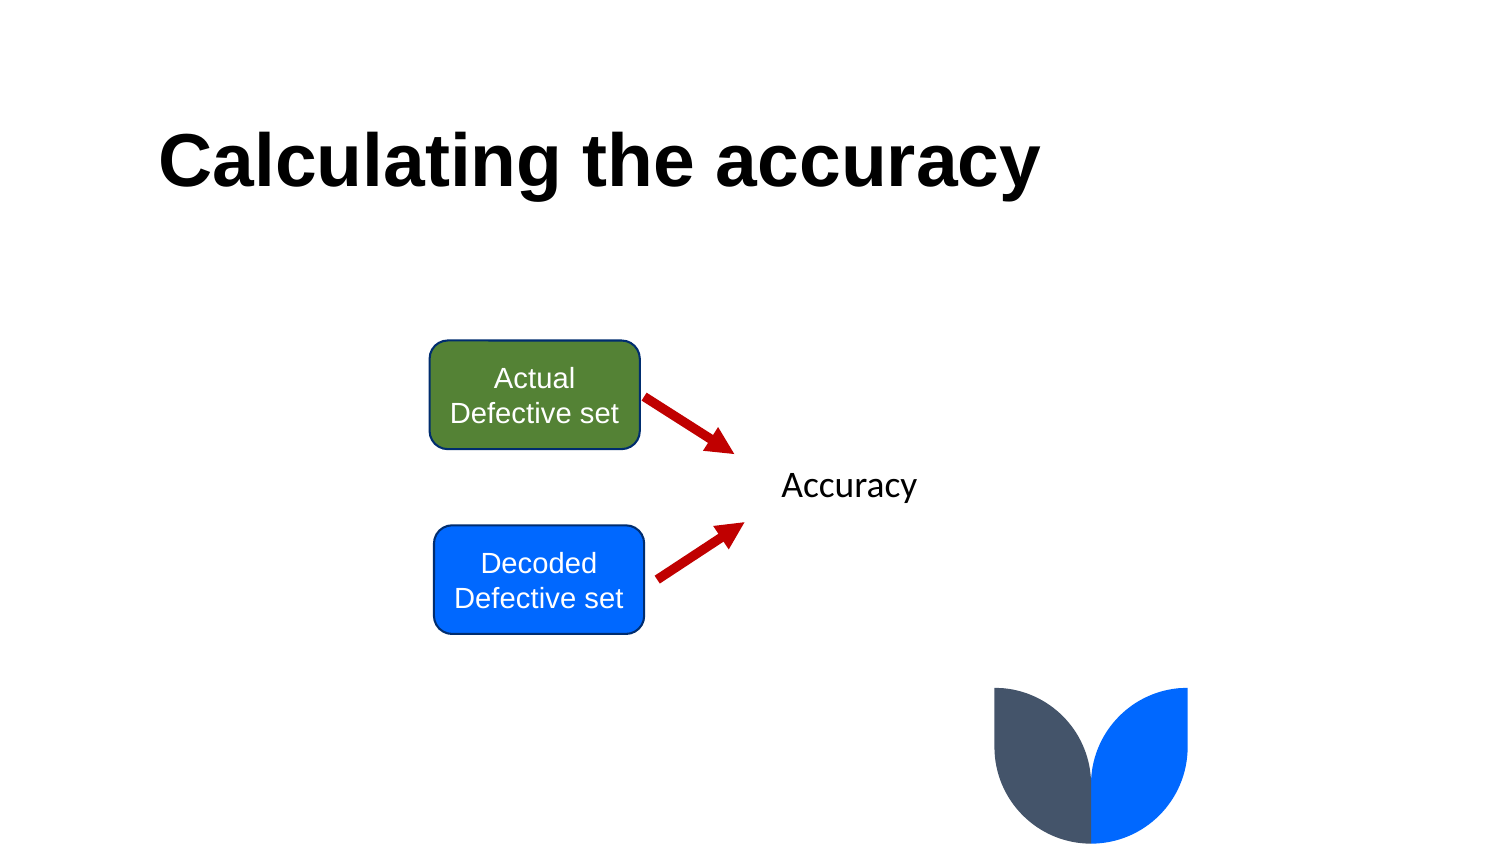

# Calculating the accuracy
Actual Defective set
Accuracy
Decoded Defective set
52